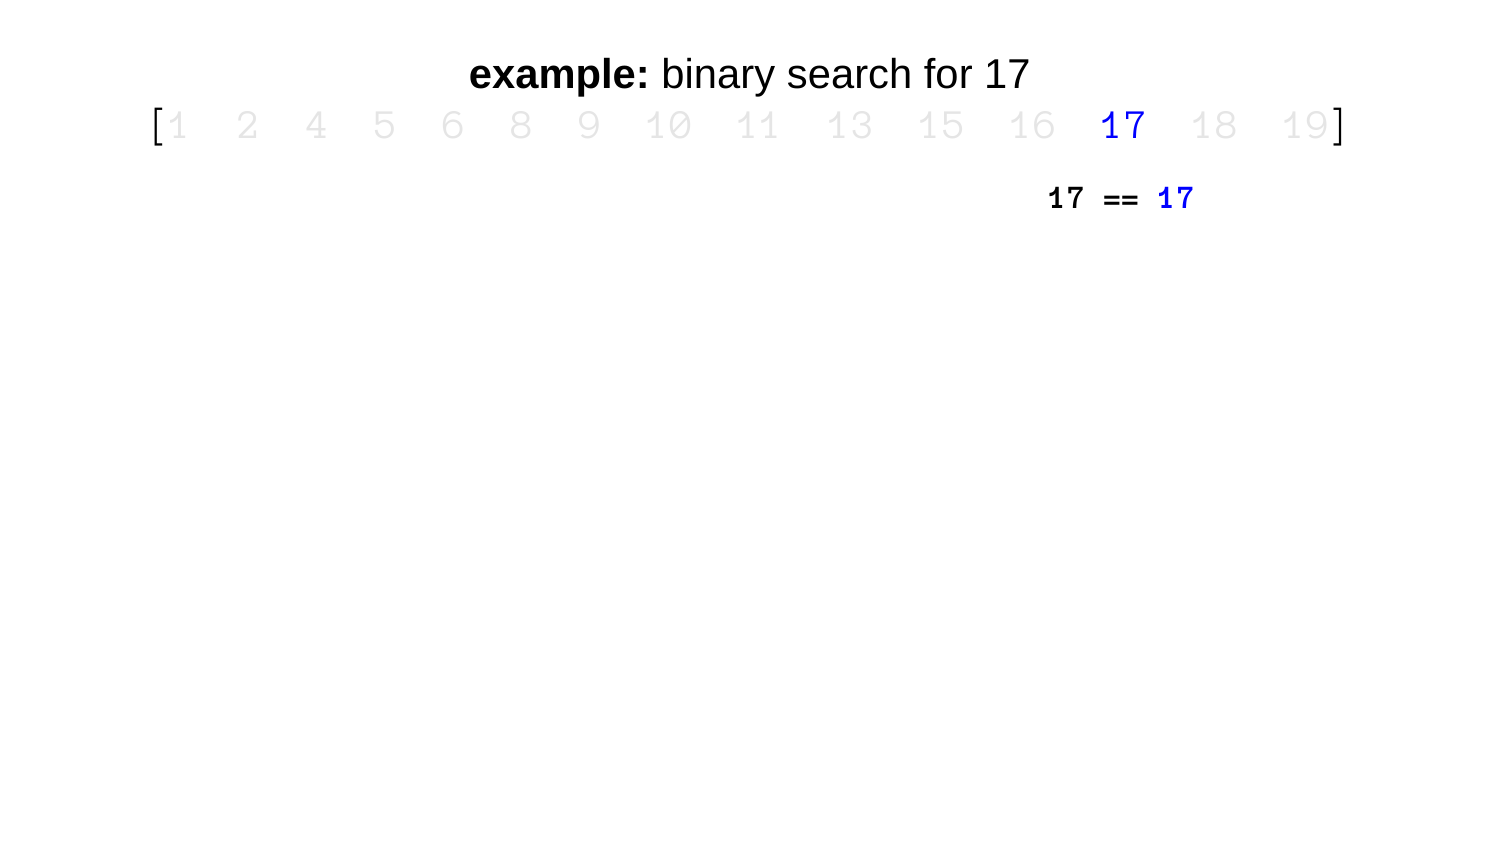

# example: binary search for 17 [1  2  4  5  6  8  9  10  11  13  15  16  17  18  19]
17 == 17